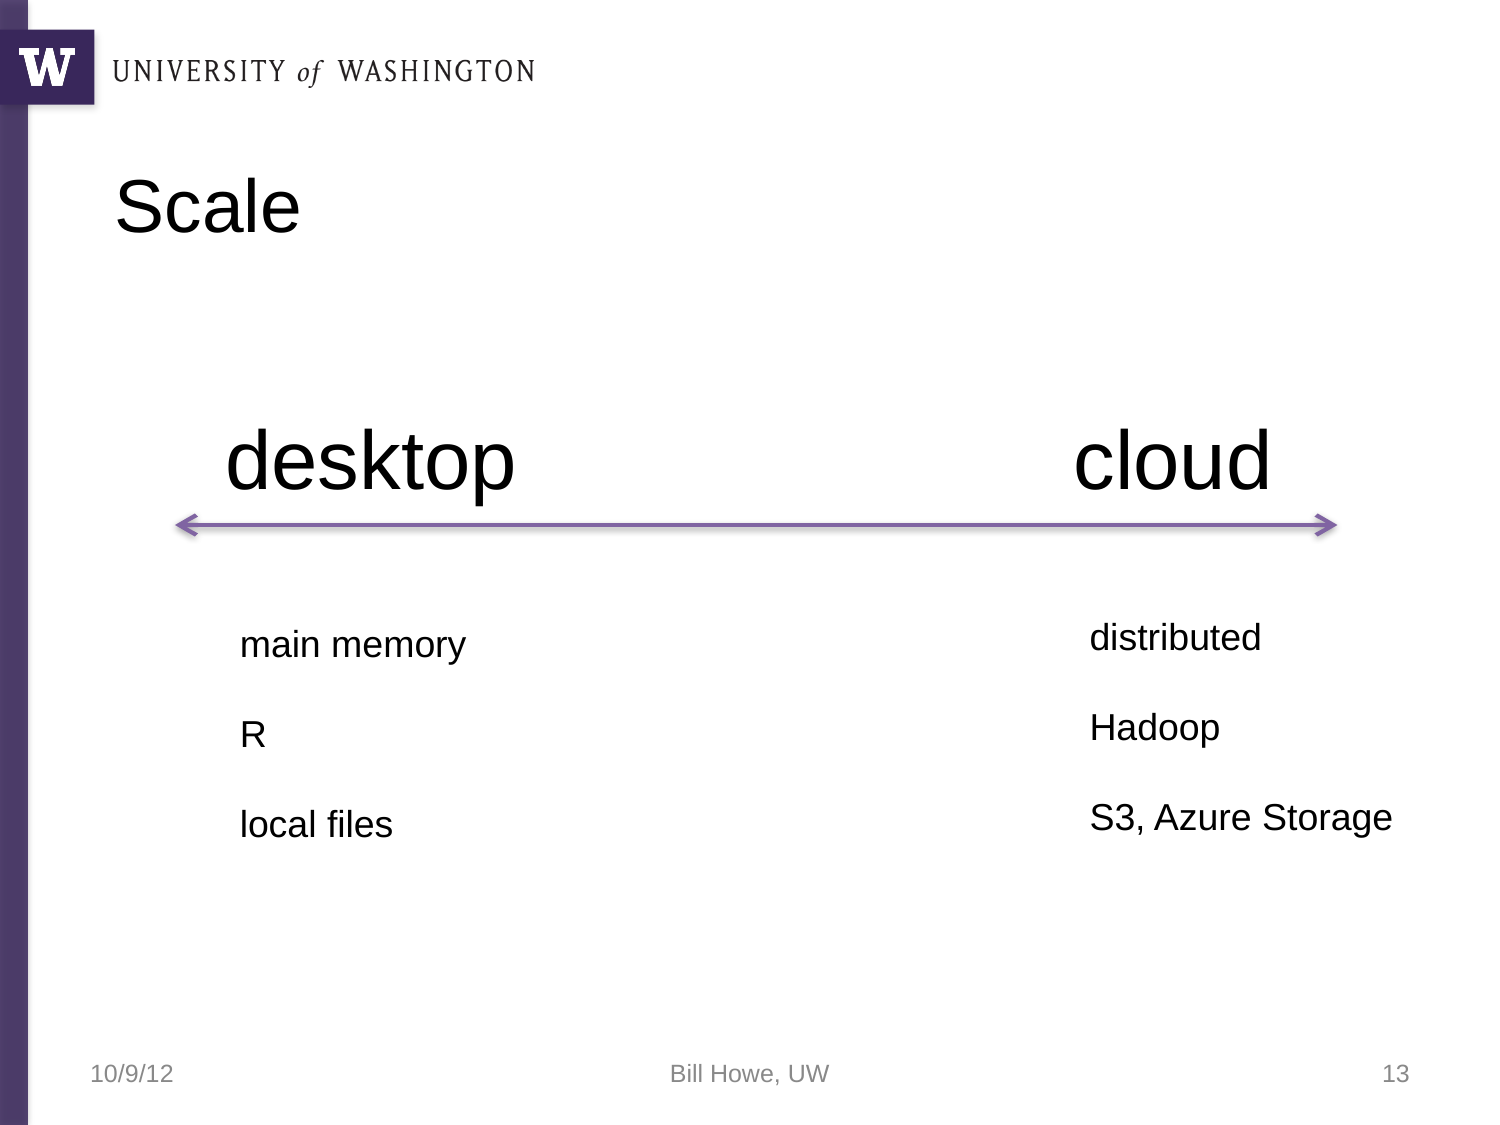

Scale
# desktop                        cloud
distributed

Hadoop

S3, Azure Storage
main memory

R

local files
10/9/12
Bill Howe, UW
13